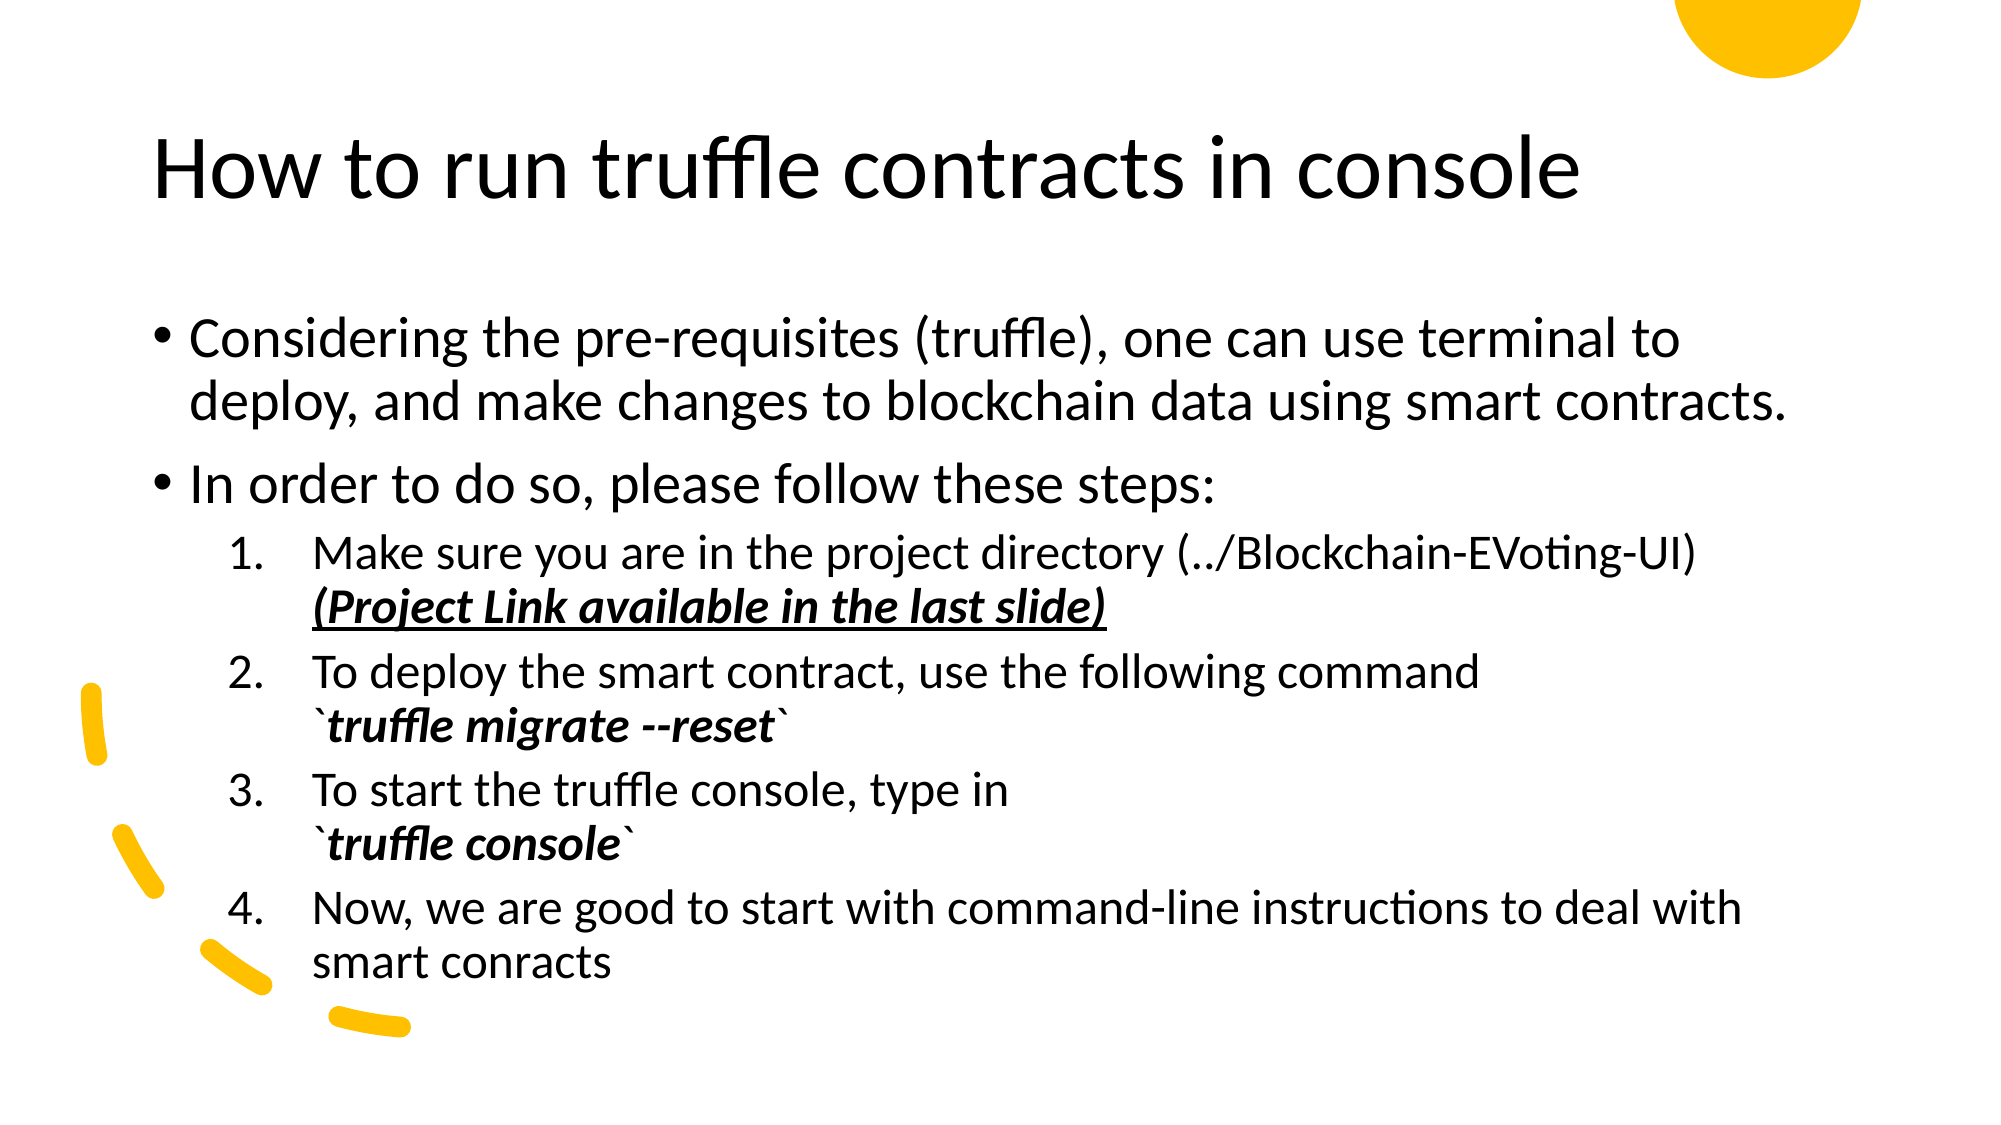

# How to run truffle contracts in console
Considering the pre-requisites (truffle), one can use terminal to deploy, and make changes to blockchain data using smart contracts.
In order to do so, please follow these steps:
Make sure you are in the project directory (../Blockchain-EVoting-UI) (Project Link available in the last slide)
To deploy the smart contract, use the following command
`truffle migrate --reset`
To start the truffle console, type in
`truffle console`
Now, we are good to start with command-line instructions to deal with smart conracts